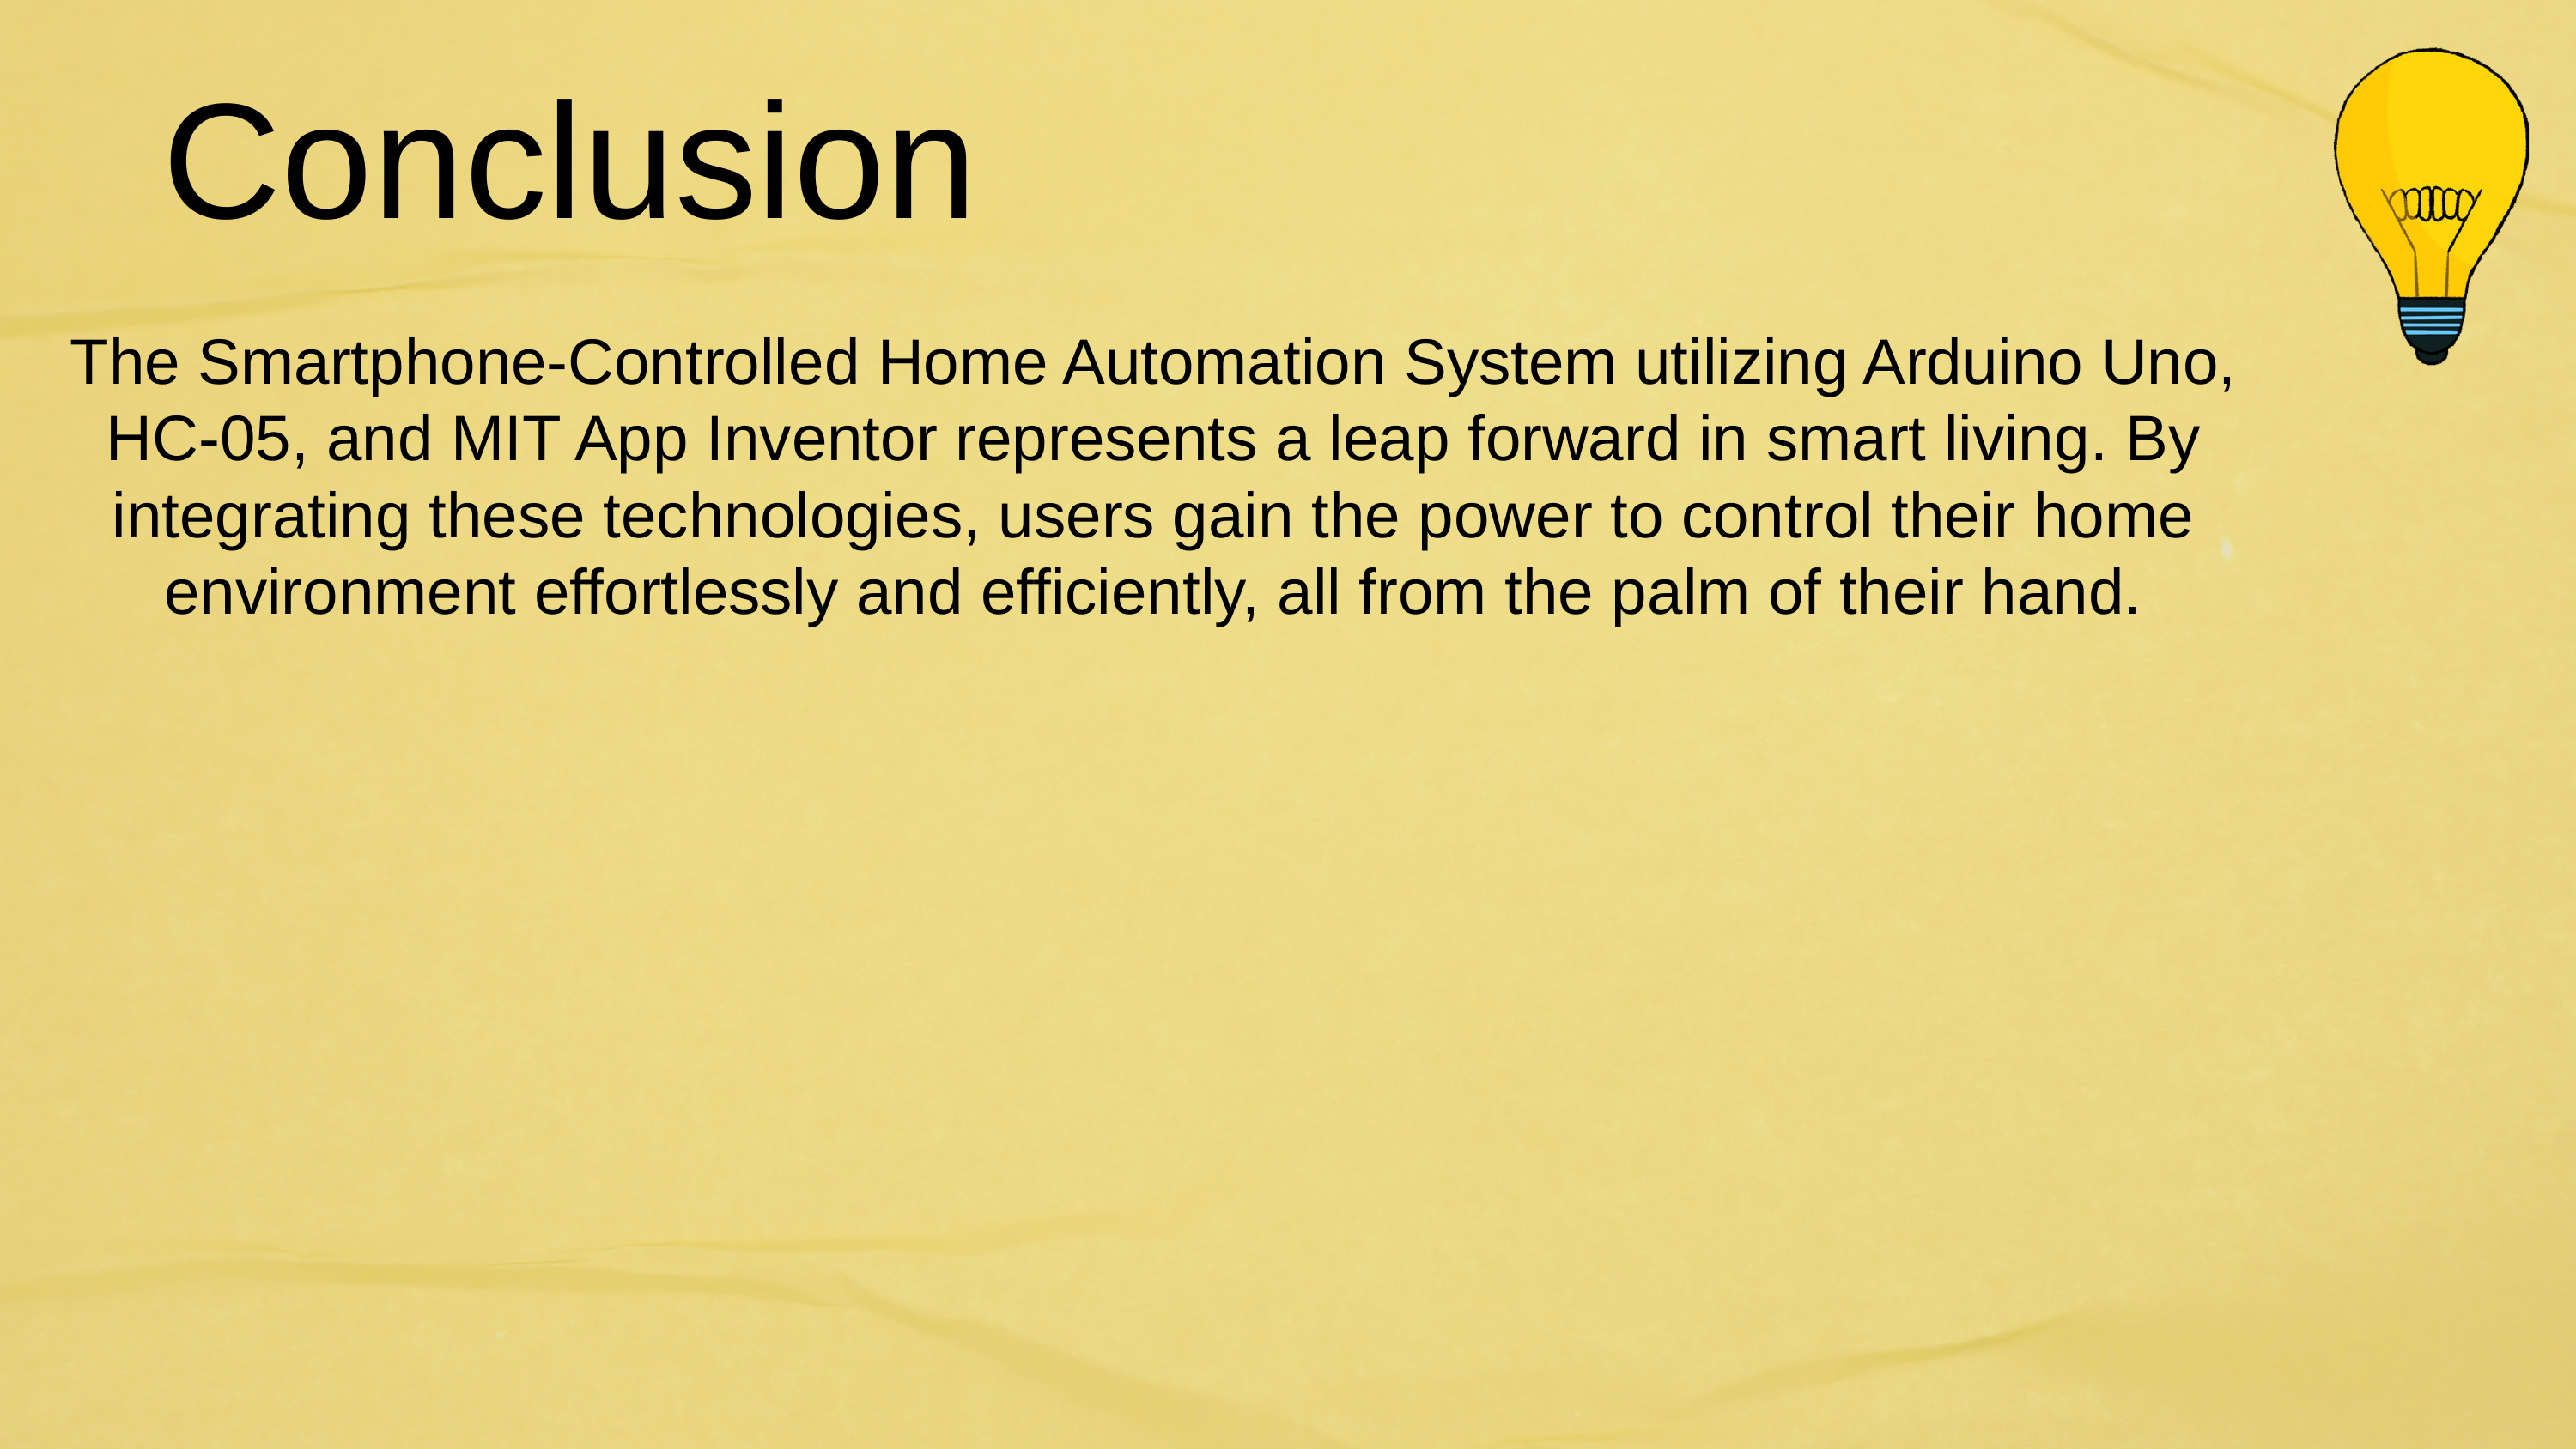

Conclusion

The Smartphone-Controlled Home Automation System utilizing Arduino Uno, HC-05, and MIT App Inventor represents a leap forward in smart living. By integrating these technologies, users gain the power to control their home environment effortlessly and efficiently, all from the palm of their hand.